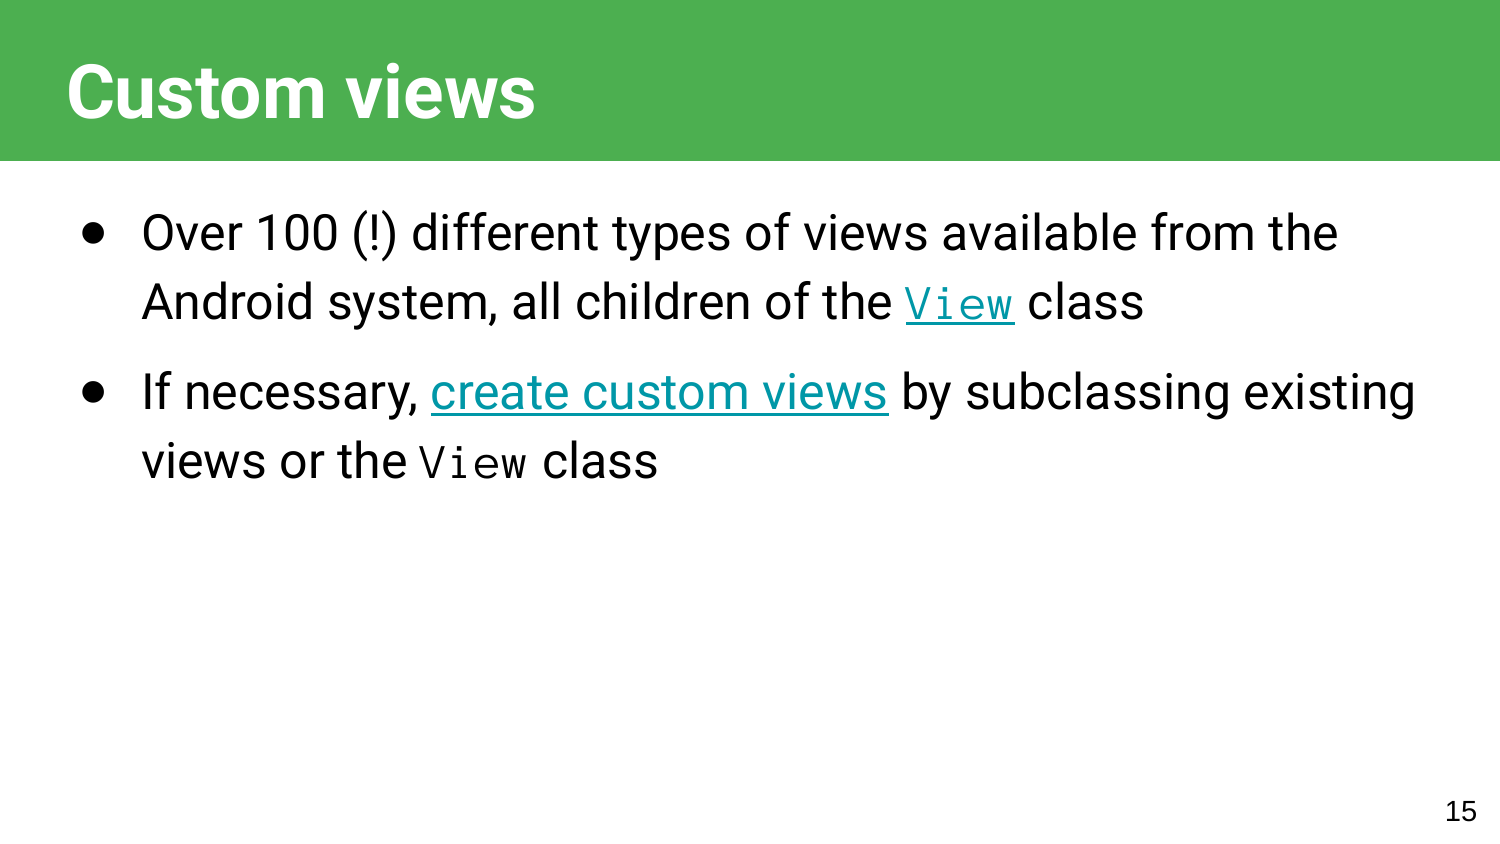

# Custom views
Over 100 (!) different types of views available from the Android system, all children of the View class
If necessary, create custom views by subclassing existing views or the View class
15